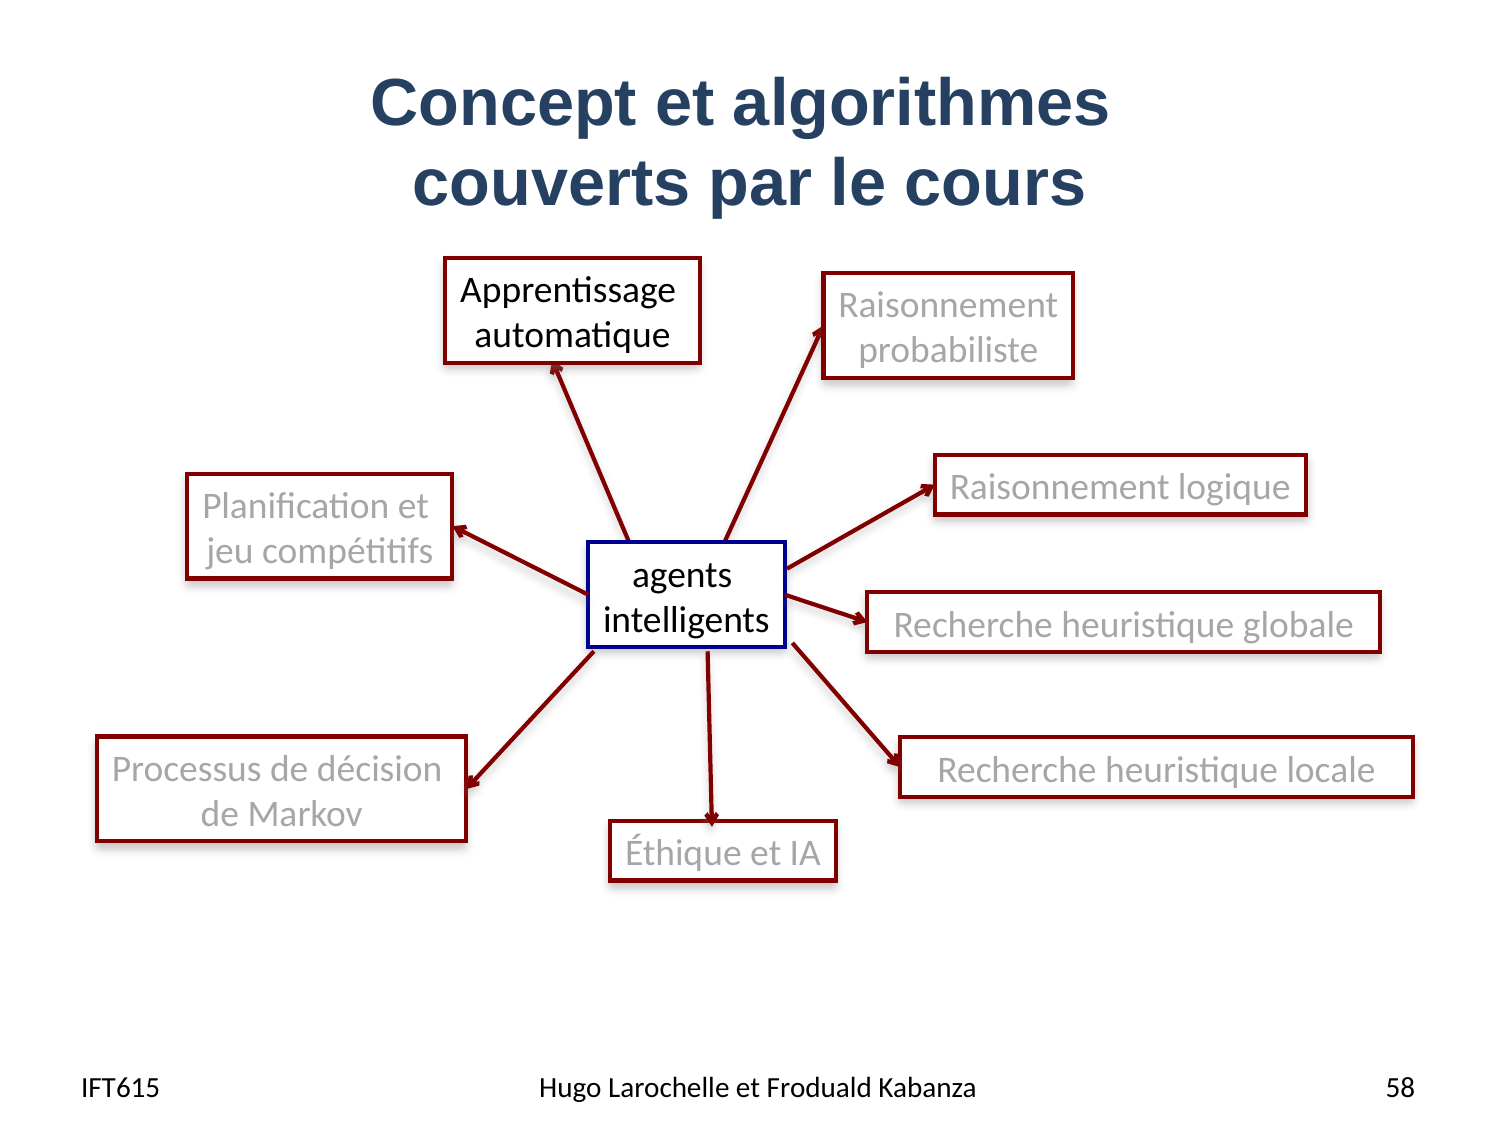

# Concept et algorithmes couverts par le cours
Apprentissage
automatique
Raisonnement
probabiliste
Raisonnement logique
Planification et
jeu compétitifs
agents
intelligents
Recherche heuristique globale
Processus de décision
de Markov
Recherche heuristique locale
Éthique et IA
IFT615
Hugo Larochelle et Froduald Kabanza
58